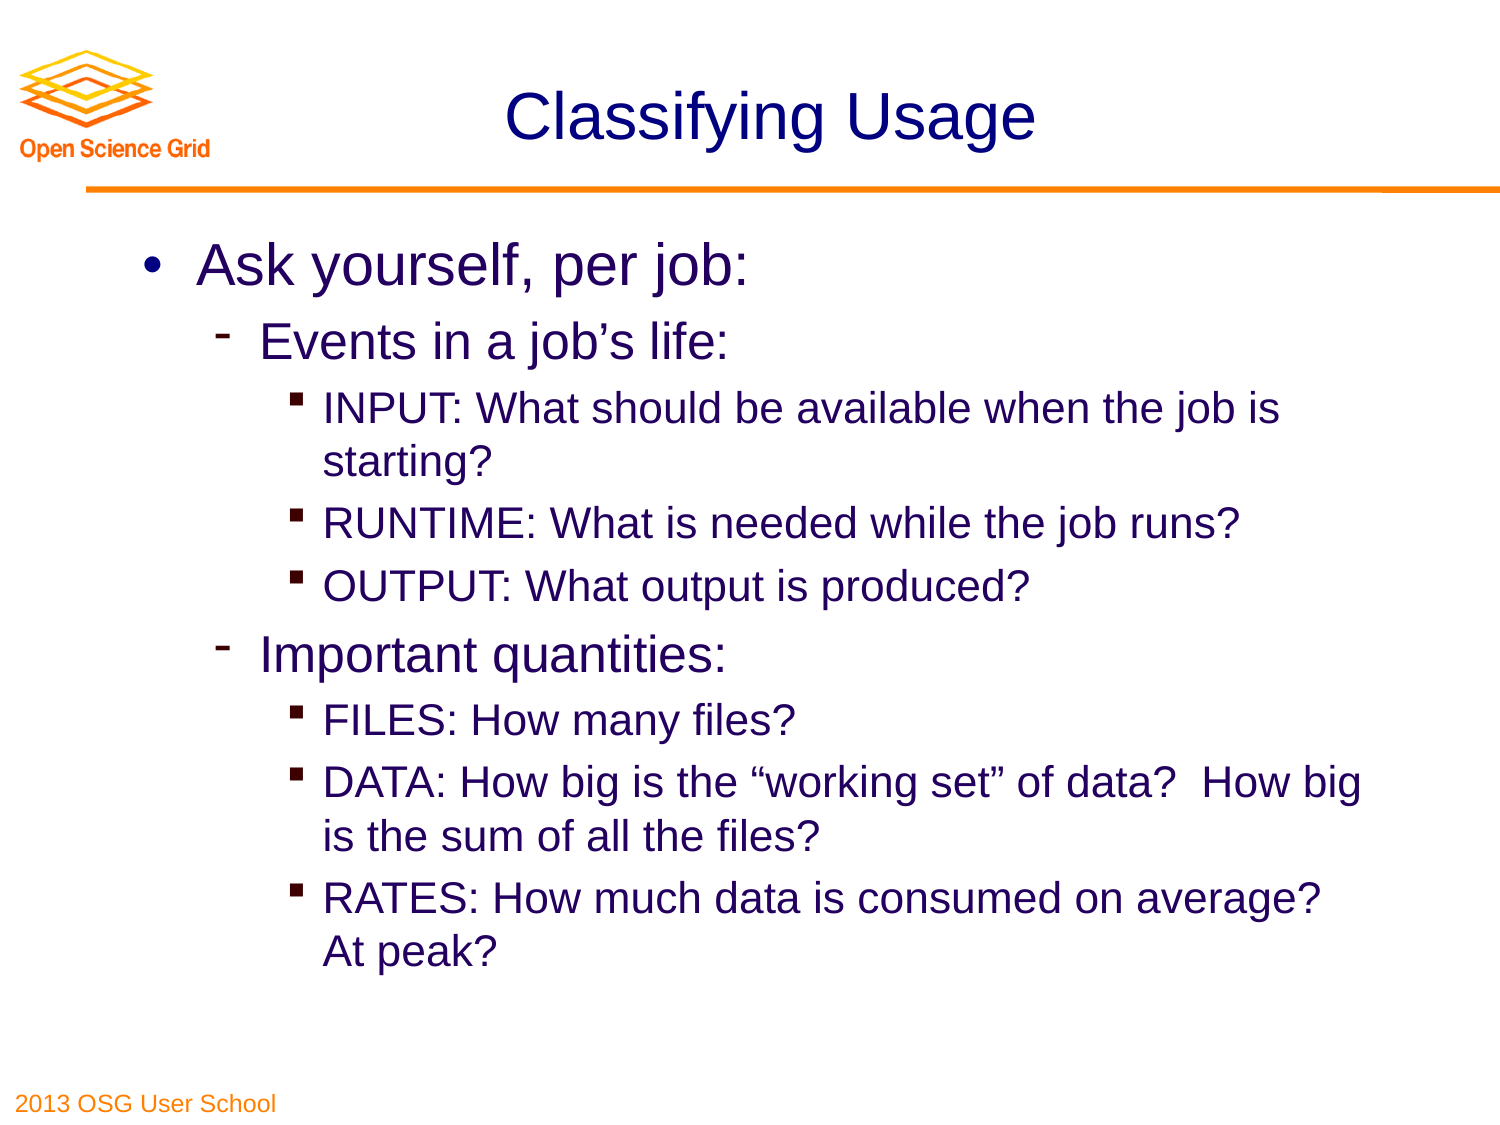

# Classifying Usage
Ask yourself, per job:
Events in a job’s life:
INPUT: What should be available when the job is starting?
RUNTIME: What is needed while the job runs?
OUTPUT: What output is produced?
Important quantities:
FILES: How many files?
DATA: How big is the “working set” of data?  How big is the sum of all the files?
RATES: How much data is consumed on average?  At peak?